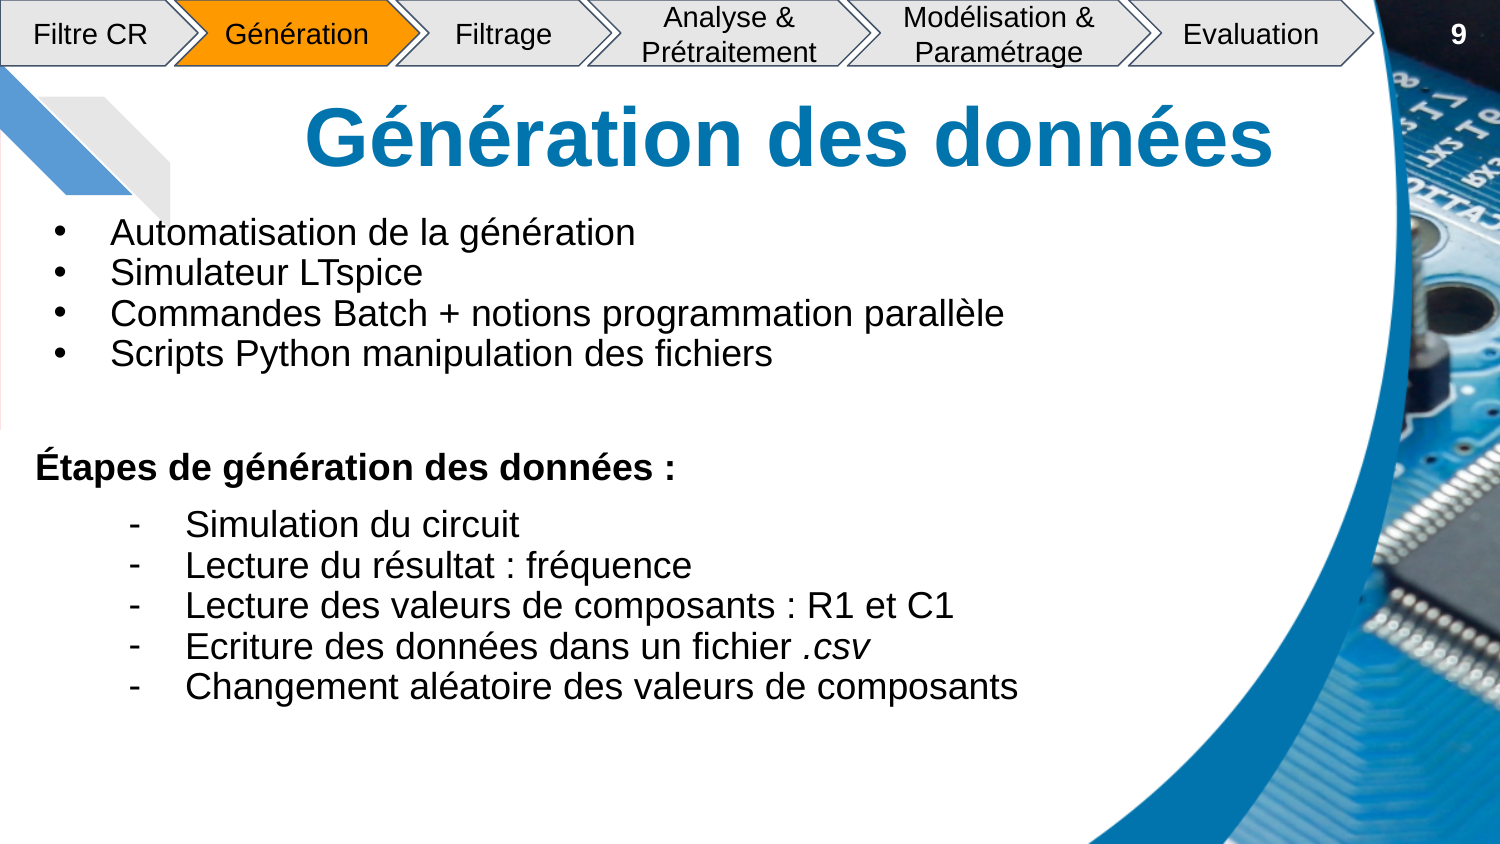

Filtre CR
Génération
Filtrage
Analyse & Prétraitement
Modélisation & Paramétrage
Evaluation
9
# Génération des données
Automatisation de la génération
Simulateur LTspice
Commandes Batch + notions programmation parallèle
Scripts Python manipulation des fichiers

Étapes de génération des données :
Simulation du circuit
Lecture du résultat : fréquence
Lecture des valeurs de composants : R1 et C1
Ecriture des données dans un fichier .csv
Changement aléatoire des valeurs de composants